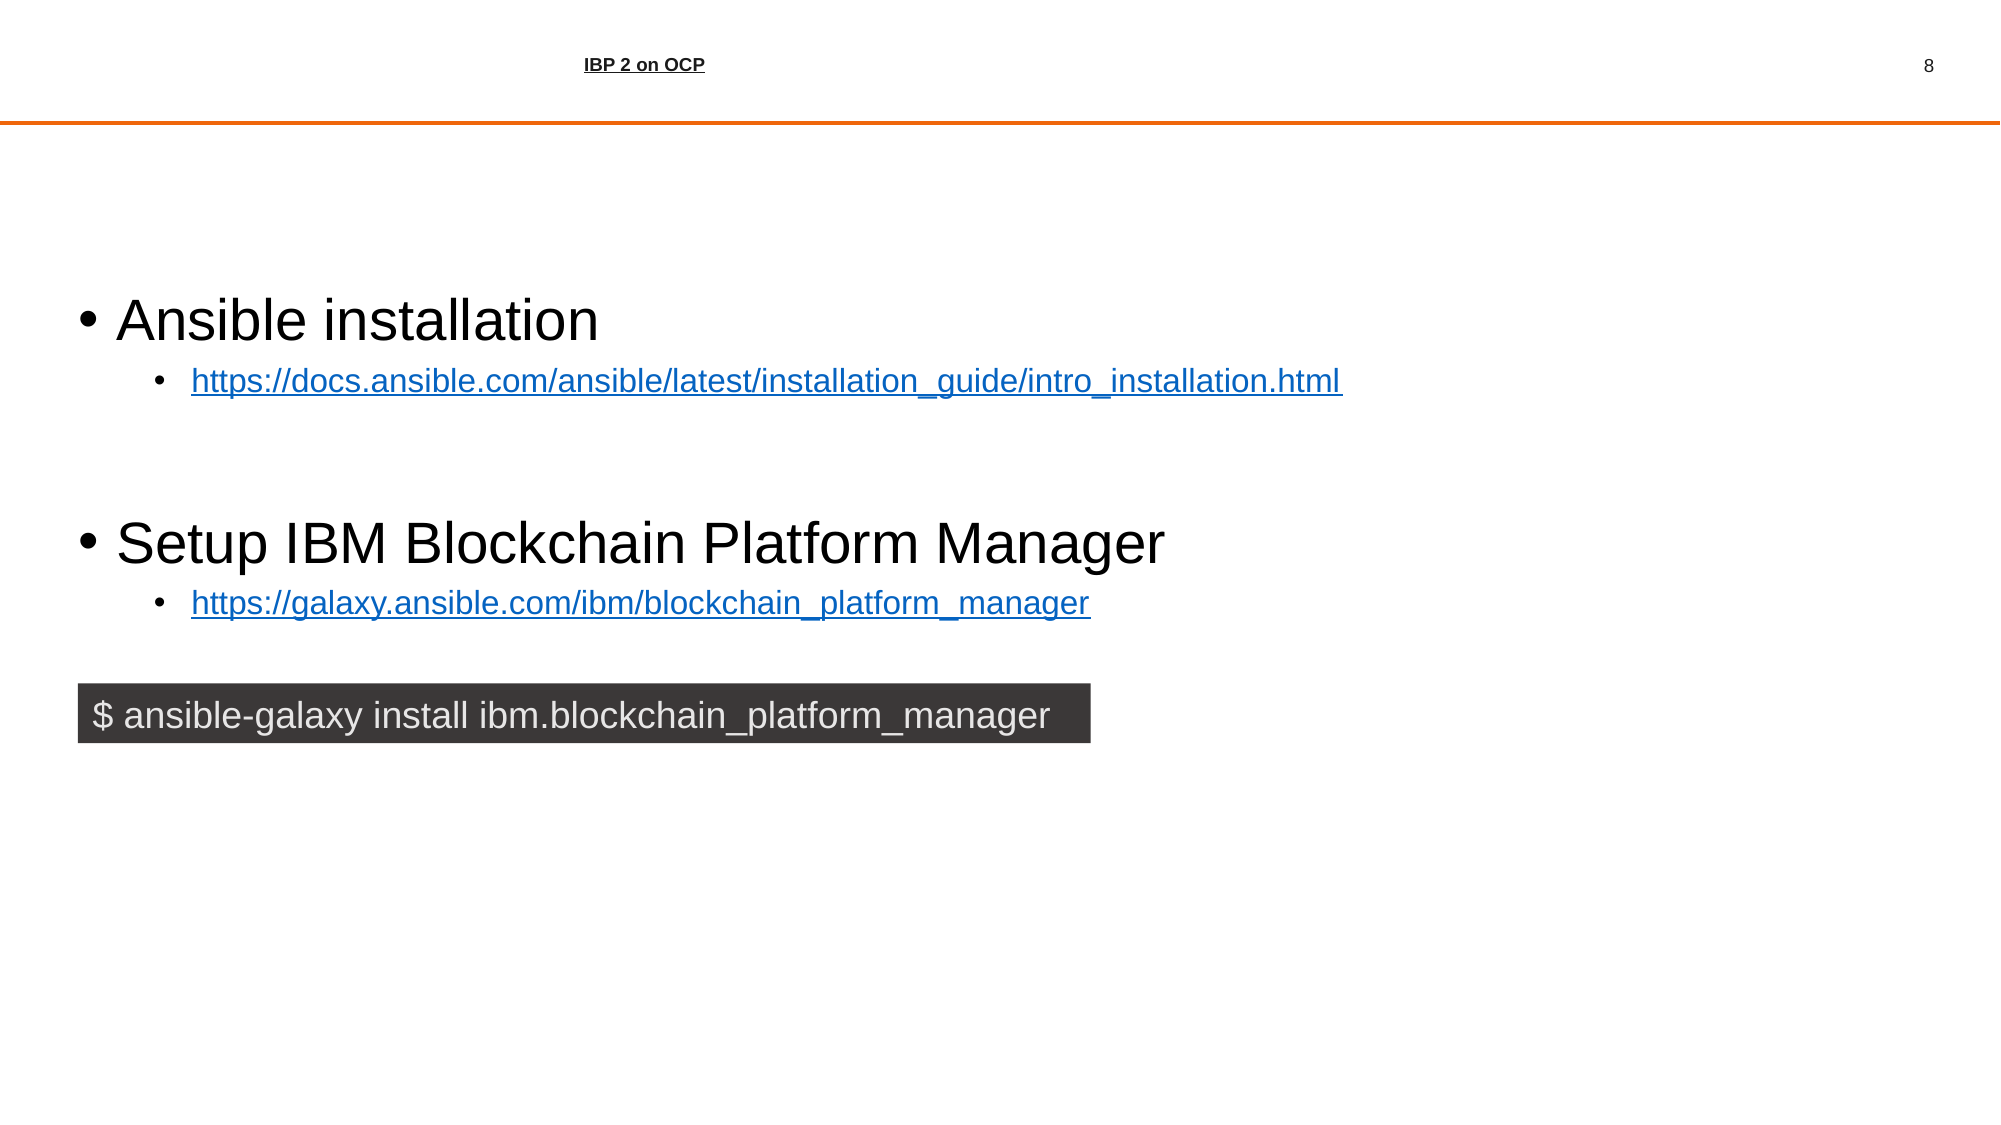

IBP 2 on OCP
Ansible installation
https://docs.ansible.com/ansible/latest/installation_guide/intro_installation.html

Setup IBM Blockchain Platform Manager
https://galaxy.ansible.com/ibm/blockchain_platform_manager

$ ansible-galaxy install ibm.blockchain_platform_manager